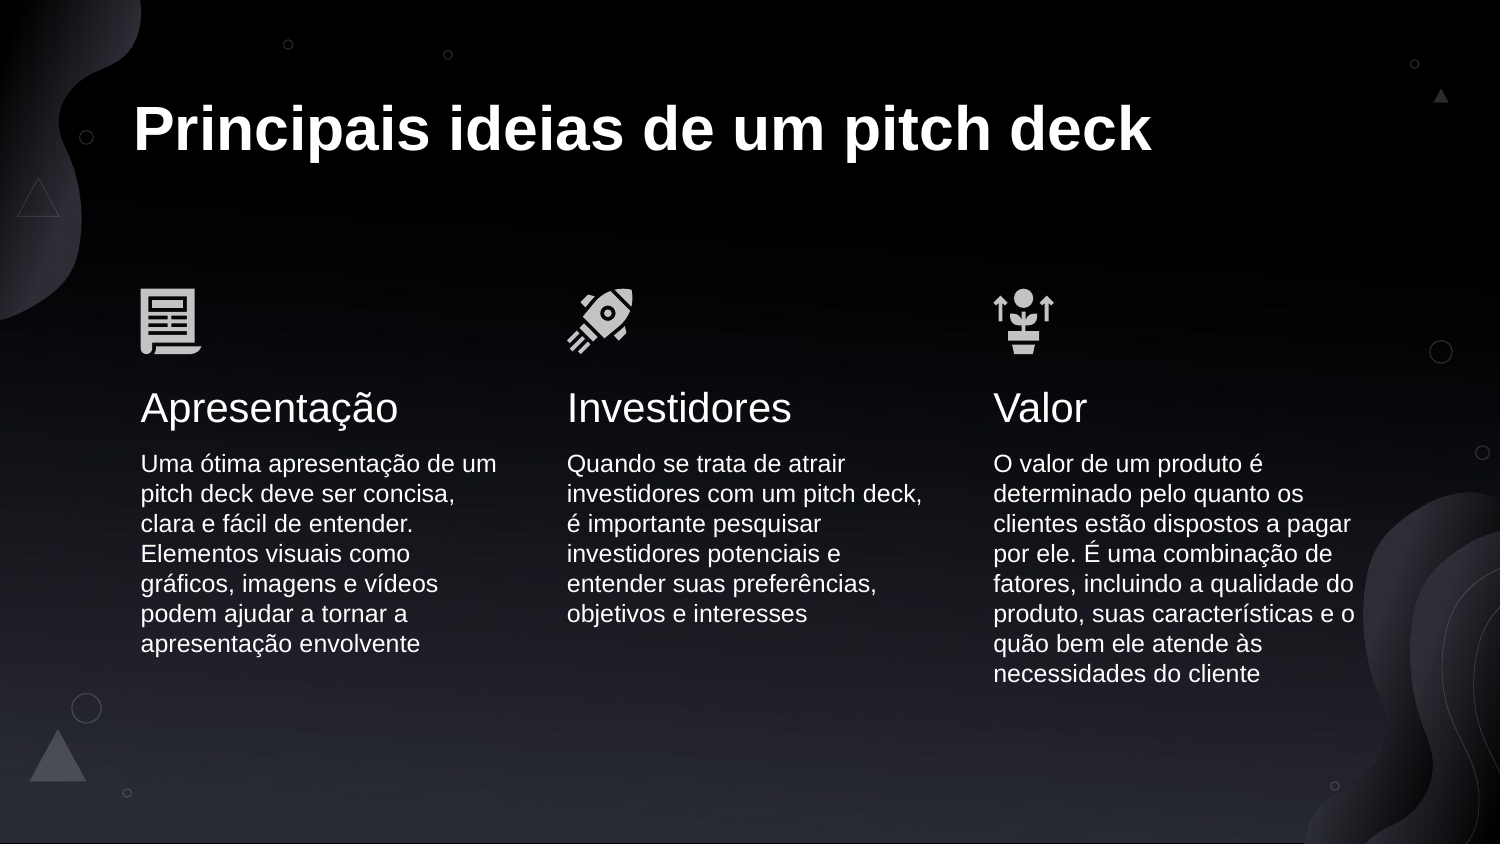

# Principais ideias de um pitch deck

Apresentação
Investidores
Valor
Uma ótima apresentação de um pitch deck deve ser concisa, clara e fácil de entender. Elementos visuais como gráficos, imagens e vídeos podem ajudar a tornar a apresentação envolvente
Quando se trata de atrair investidores com um pitch deck, é importante pesquisar investidores potenciais e entender suas preferências, objetivos e interesses
O valor de um produto é determinado pelo quanto os clientes estão dispostos a pagar por ele. É uma combinação de fatores, incluindo a qualidade do produto, suas características e o quão bem ele atende às necessidades do cliente